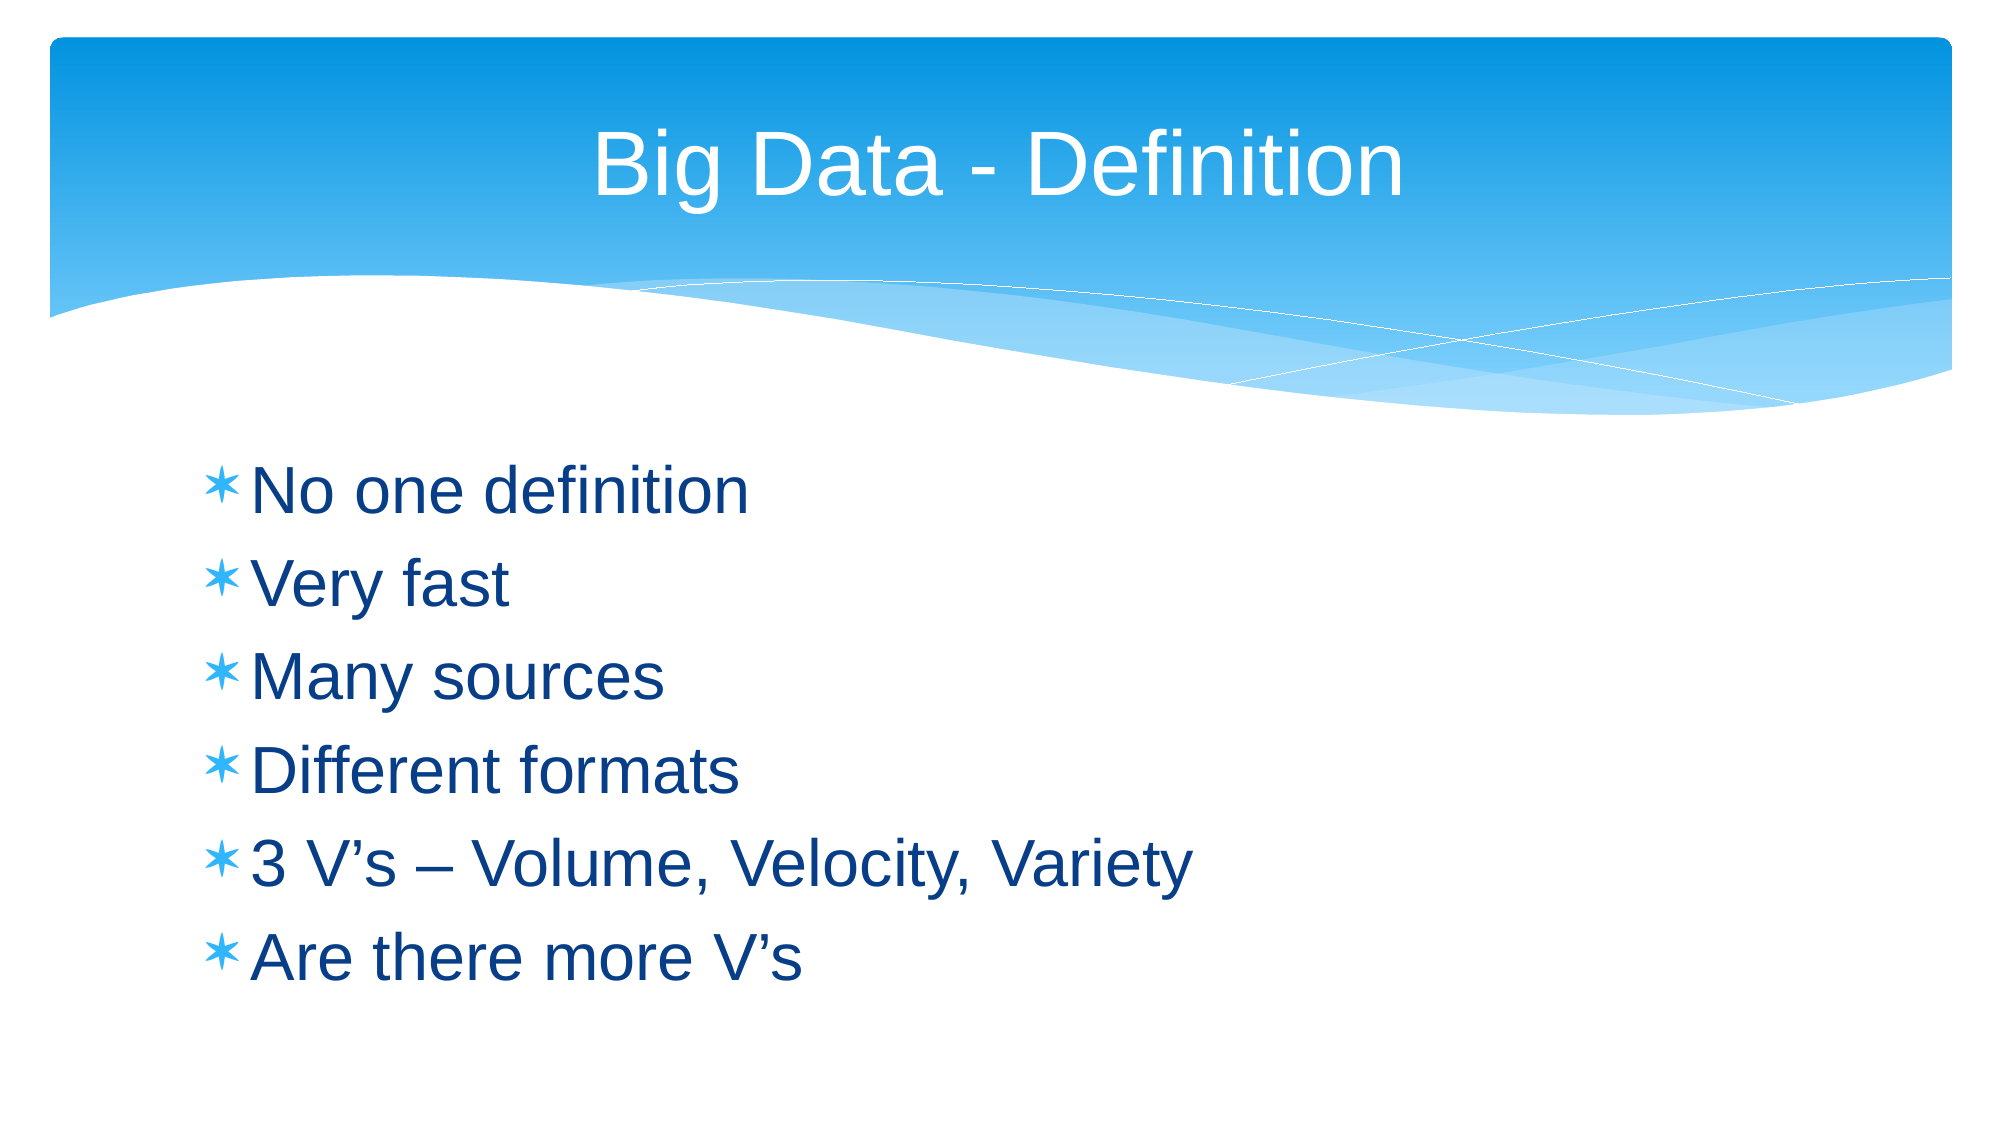

# Big Data - Definition
No one definition
Very fast
Many sources
Different formats
3 V’s – Volume, Velocity, Variety
Are there more V’s